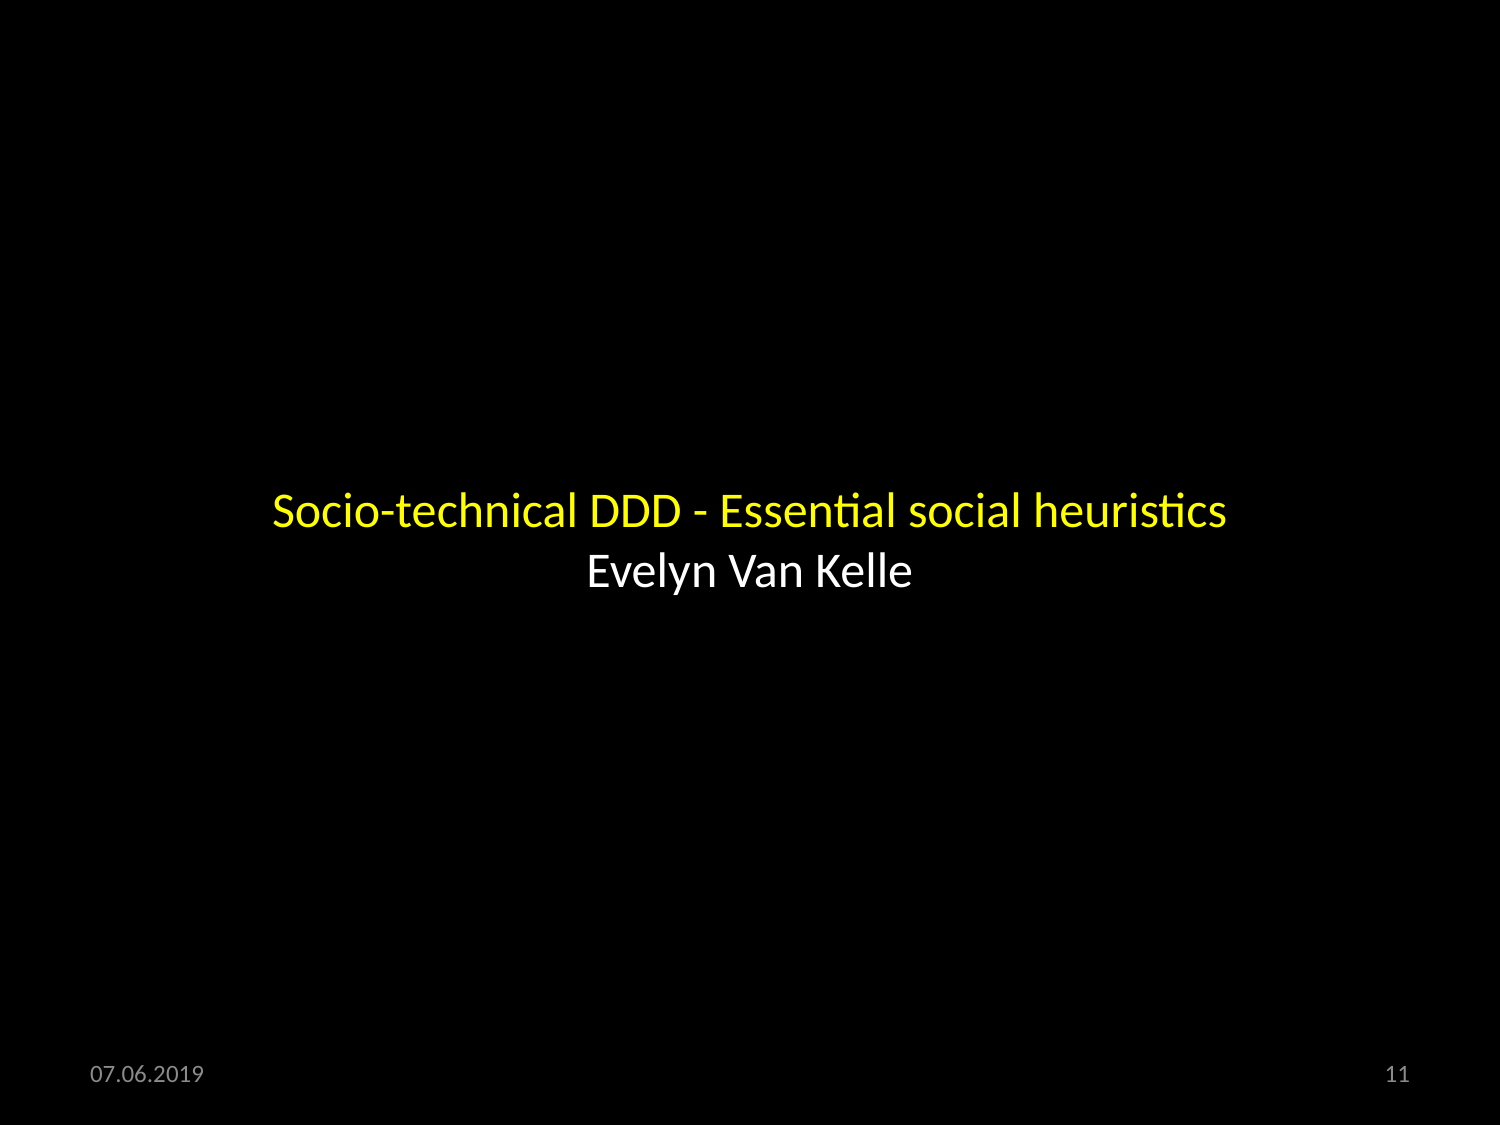

Socio-technical DDD - Essential social heuristics
Evelyn Van Kelle

07.06.2019
11